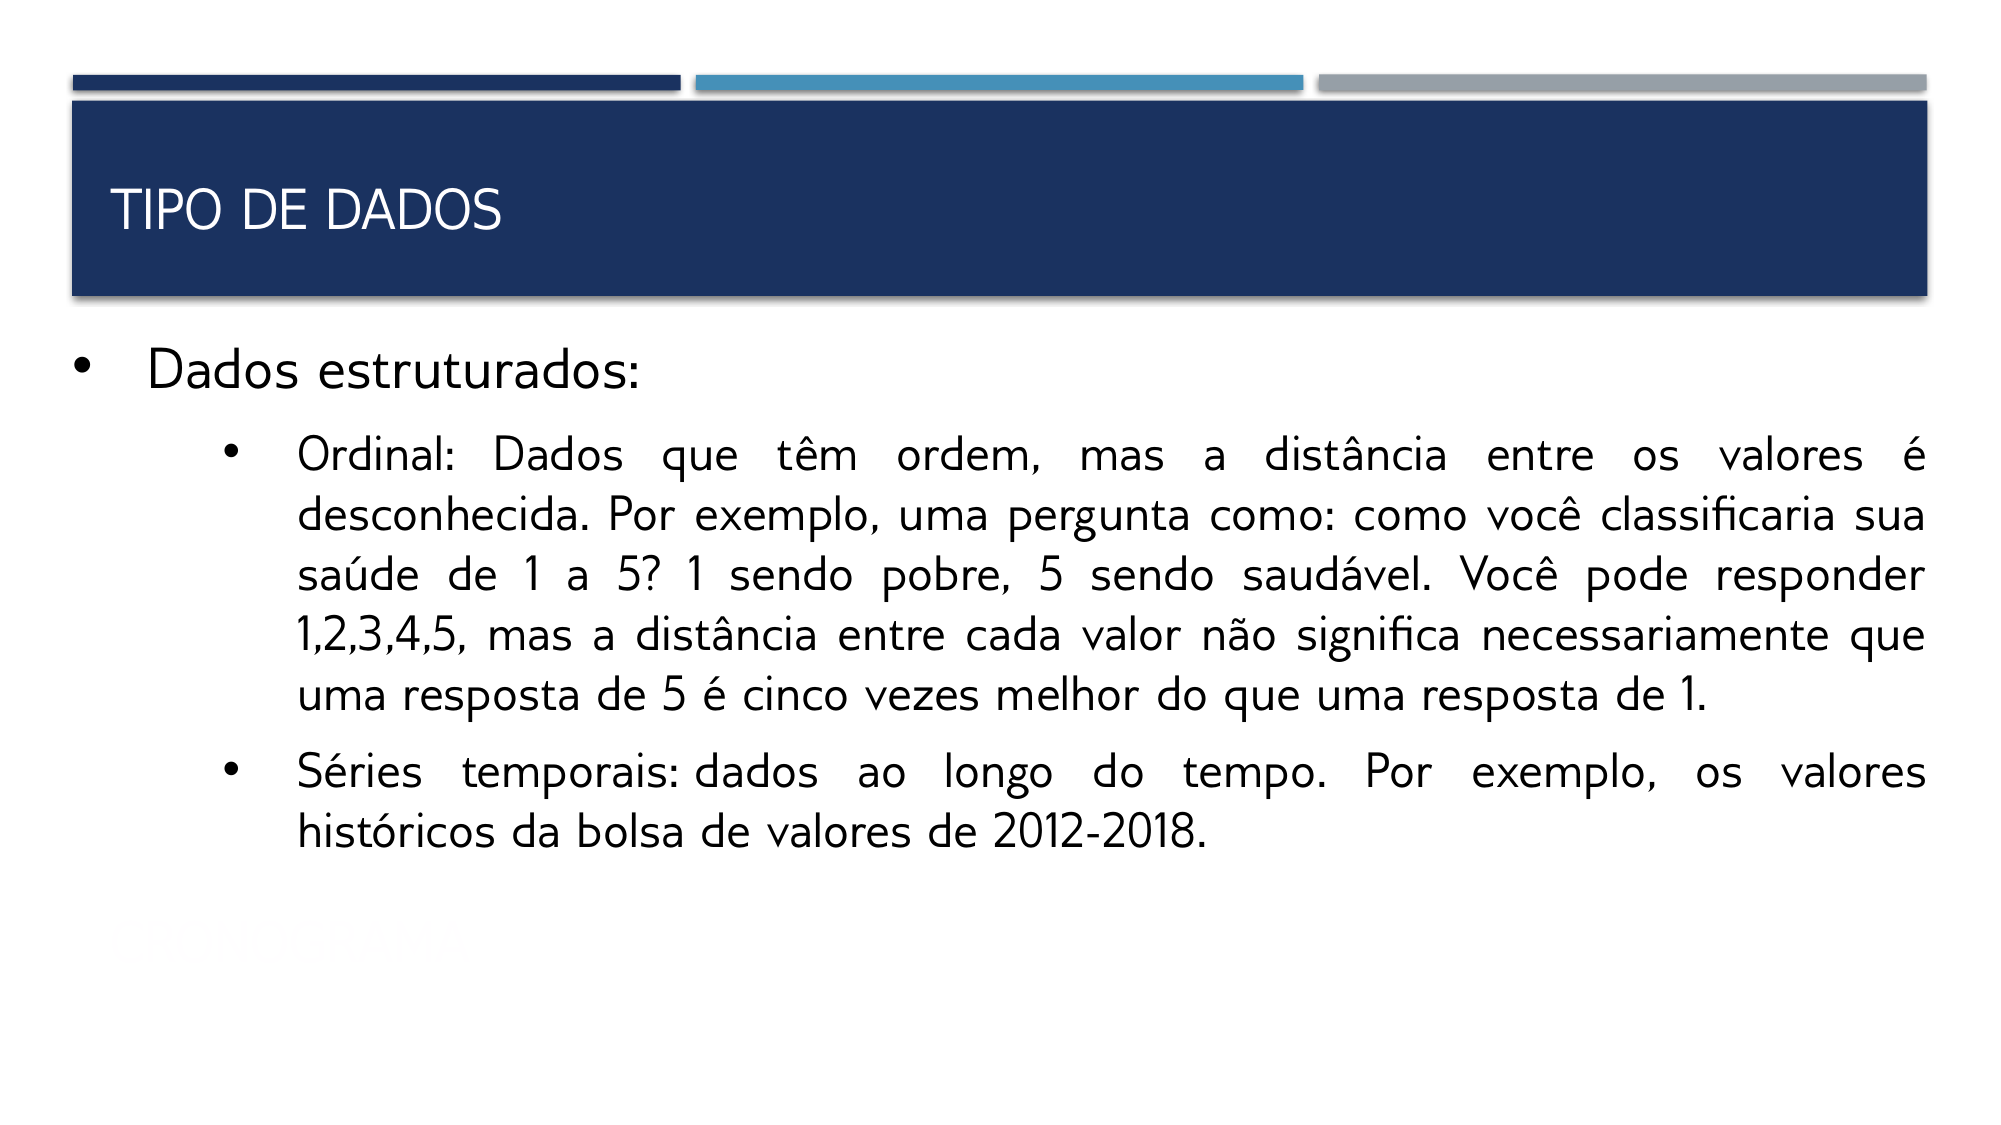

tipo de dados
Dados estruturados:
Ordinal: Dados que têm ordem, mas a distância entre os valores é desconhecida. Por exemplo, uma pergunta como: como você classificaria sua saúde de 1 a 5? 1 sendo pobre, 5 sendo saudável. Você pode responder 1,2,3,4,5, mas a distância entre cada valor não significa necessariamente que uma resposta de 5 é cinco vezes melhor do que uma resposta de 1.
Séries temporais: dados ao longo do tempo. Por exemplo, os valores históricos da bolsa de valores de 2012-2018.
# cronograma